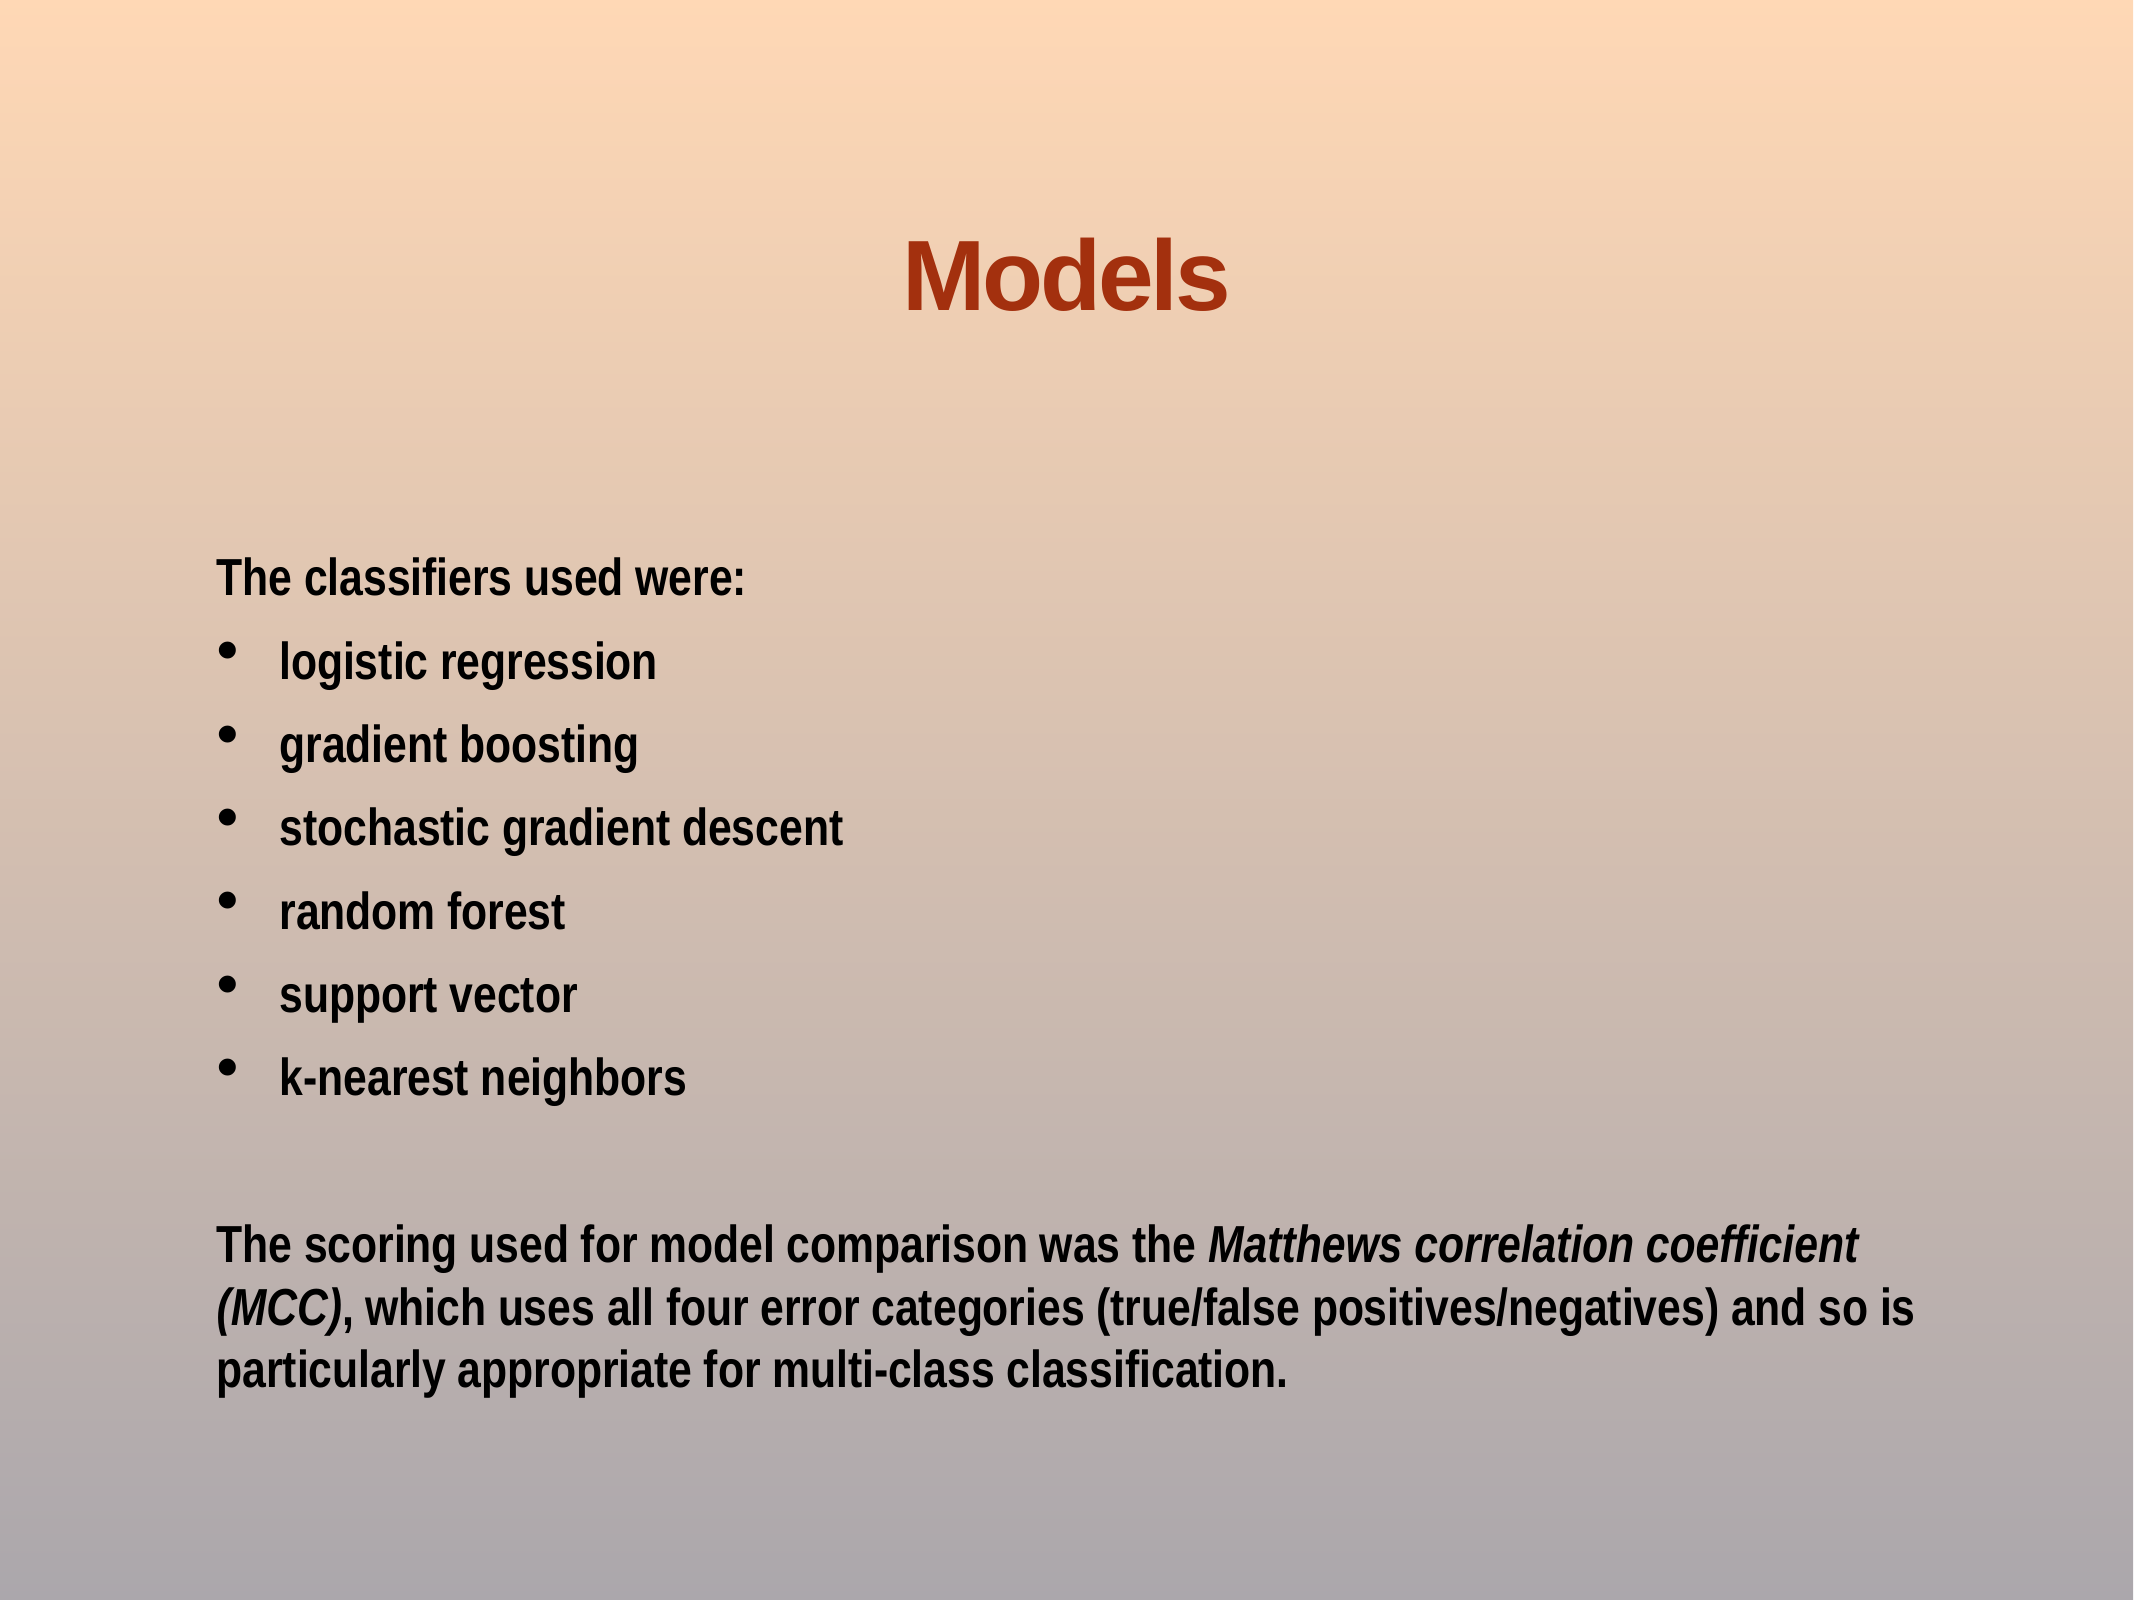

# Models
The classifiers used were:
logistic regression
gradient boosting
stochastic gradient descent
random forest
support vector
k-nearest neighbors

The scoring used for model comparison was the Matthews correlation coefficient (MCC), which uses all four error categories (true/false positives/negatives) and so is particularly appropriate for multi-class classification.